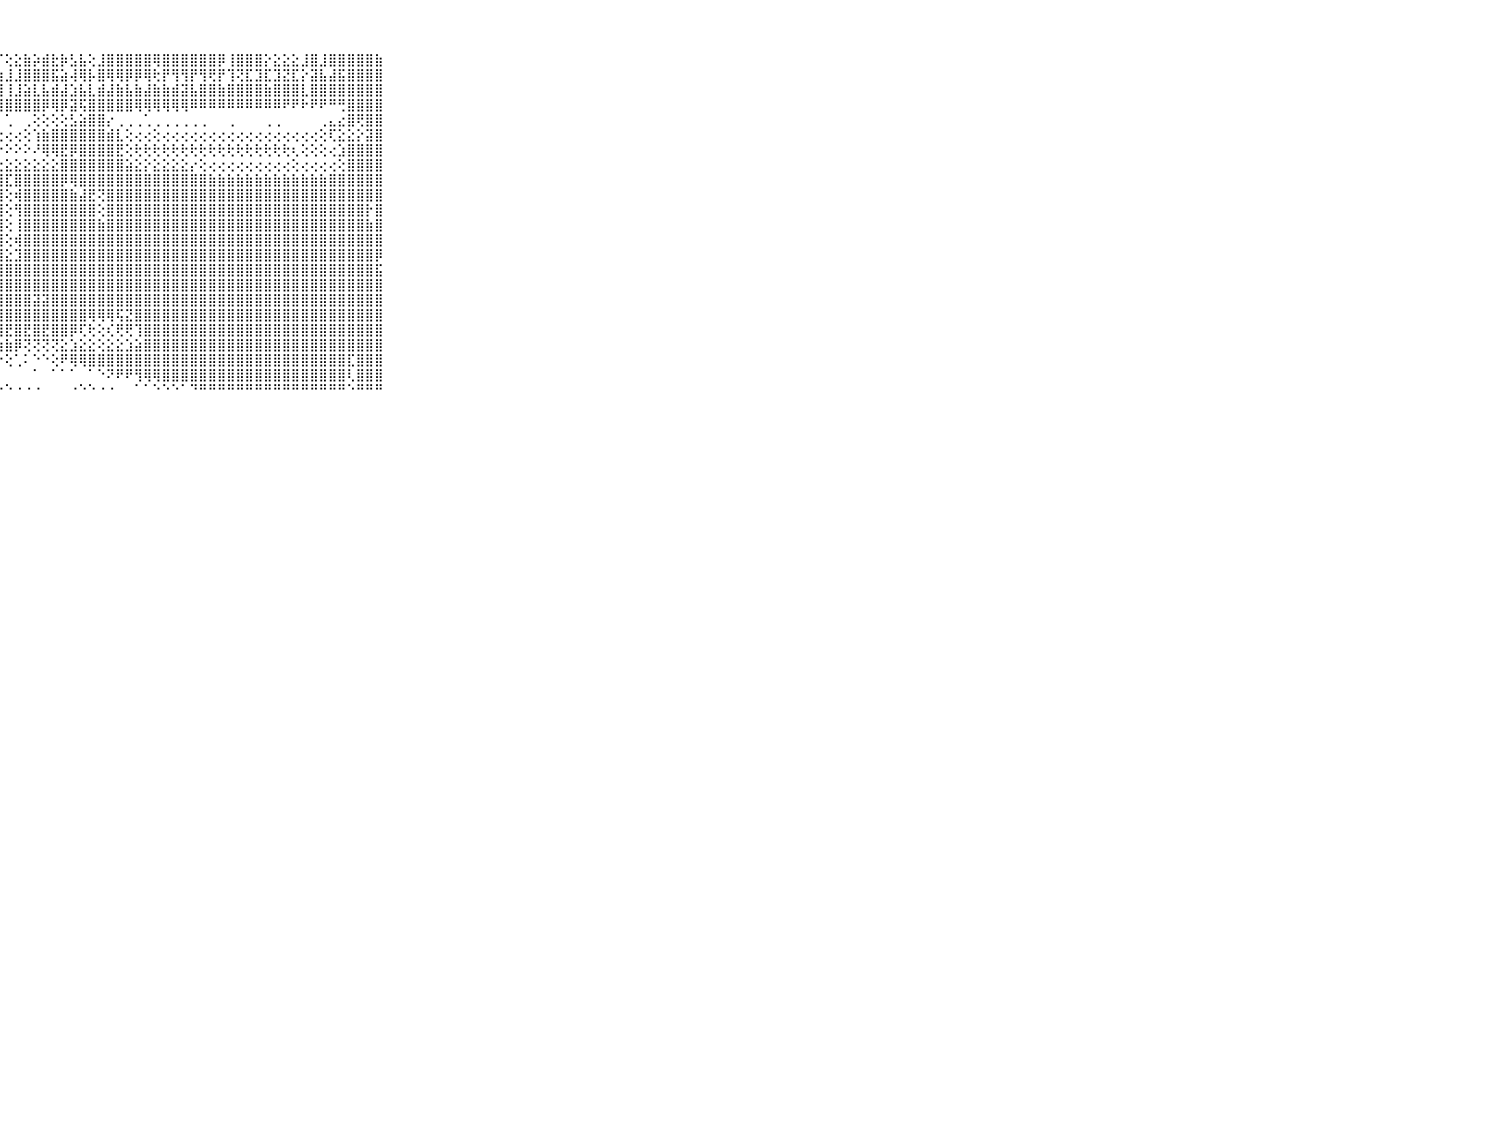

⠀⠀⠀⠀⠀⠀⠀⠀⠀⠀⠀⢕⢕⣟⣟⣟⡟⢟⢟⢕⢕⢜⣿⣿⢹⢕⢸⡏⢕⣕⣷⡵⣾⣗⡷⣣⣧⢕⣸⣿⣿⣿⣿⣿⢿⣿⣿⣿⣿⣿⣿⡿⢸⣿⣿⣿⡕⣕⣕⣕⣸⣿⣸⣿⣿⣿⣿⣿⣷⠀⠀⠀⠀⠀⠀⠀⠀⠀⠀⠀⠀
⠀⠀⠀⠀⠀⠀⠀⠀⠀⠀⠀⢕⢕⢻⢟⢟⢕⢕⢜⢇⢕⢸⣿⣿⣿⣧⣼⣷⣸⣸⣿⣿⣿⣯⣵⢼⢿⡧⣿⢿⢿⡿⡿⢿⢗⡟⢻⢻⡟⢻⢟⡟⢹⢝⣏⣹⣏⣹⣝⣏⡕⣽⣧⣼⣯⣿⣿⣿⣿⠀⠀⠀⠀⠀⠀⠀⠀⠀⠀⠀⠀
⠀⠀⠀⠀⠀⠀⠀⠀⠀⠀⠀⣿⡕⢕⢕⢕⢝⣹⣿⣿⡏⣏⣏⣯⣯⣯⣿⣿⢸⣸⣵⣇⣧⣾⣼⣱⣧⣇⣾⣼⣷⣧⣷⣼⣷⣷⣾⣽⣧⣿⣿⣷⣿⣿⣿⣿⣷⣿⣿⣿⣇⣿⣿⣿⣿⣿⣿⣿⣿⠀⠀⠀⠀⠀⠀⠀⠀⠀⠀⠀⠀
⠀⠀⠀⠀⠀⠀⠀⠀⠀⠀⠀⣿⣿⢕⠕⠕⢱⣿⣿⣿⣿⣿⣿⣿⣿⣿⣿⣿⣿⣿⣿⣿⡿⢿⡿⣽⢯⣿⣿⣿⣿⣿⢿⢿⢿⢿⢿⢿⠿⠿⠿⠿⠿⠿⠿⠿⠿⠿⠟⠟⠗⠟⠟⠛⢛⣿⣿⣿⣿⠀⠀⠀⠀⠀⠀⠀⠀⠀⠀⠀⠀
⠀⠀⠀⠀⠀⠀⠀⠀⠀⠀⠀⢍⢍⢉⢉⢉⢉⢉⢉⢉⢉⢉⢁⢁⢁⢁⠁⠁⢁⠀⢀⢕⢕⢕⢕⣣⣵⣿⣿⡔⢀⢀⢀⢁⢀⢀⢀⢀⢀⢀⠀⠀⢀⠀⠀⠀⢀⢀⠀⠀⠀⠀⢀⣄⣔⣿⢟⣿⣿⠀⠀⠀⠀⠀⠀⠀⠀⠀⠀⠀⠀
⠀⠀⠀⠀⠀⠀⠀⠀⠀⠀⠀⢣⢕⢕⢕⢕⢕⢕⢕⢕⢔⢔⢔⢔⢔⢔⢔⢔⢔⢔⢕⢱⣷⣿⣿⣿⣿⣿⣿⣾⣇⢕⢔⢔⢕⢔⢔⢔⢔⢔⢔⢔⢔⢔⢔⢔⢔⢔⢔⢔⢔⢔⢕⢏⣕⣕⡕⣽⣿⠀⠀⠀⠀⠀⠀⠀⠀⠀⠀⠀⠀
⠀⠀⠀⠀⠀⠀⠀⠀⠀⠀⠀⣏⢇⢕⢕⢑⢕⢕⢑⢕⢕⢕⠕⢕⠕⢕⠕⠕⠕⠕⠕⠜⢿⢿⣟⡿⣿⣿⣿⣿⣟⢕⢗⢗⢗⢗⢗⢗⢗⢗⢗⢗⢗⢗⢗⢗⢗⢗⢗⢆⢕⢕⢕⢔⣱⣿⣿⣿⣿⠀⠀⠀⠀⠀⠀⠀⠀⠀⠀⠀⠀
⠀⠀⠀⠀⠀⠀⠀⠀⠀⠀⠀⣿⣼⣵⣵⣵⣵⣵⣵⣵⣵⣵⣕⣕⣕⣕⣕⣕⣕⣕⣕⣕⣕⣕⣿⣿⣿⣿⣿⣿⣿⣵⣕⡕⣕⣕⣕⣕⡔⢕⢔⢔⢔⢔⢔⢔⢔⢔⢔⢕⢔⢔⢔⢔⢕⣿⣿⣿⣿⠀⠀⠀⠀⠀⠀⠀⠀⠀⠀⠀⠀
⠀⠀⠀⠀⠀⠀⠀⠀⠀⠀⠀⣿⣿⣿⣿⣿⣿⣿⣿⣿⣿⡇⢕⣿⣿⣿⣿⣿⣏⣿⣿⣿⣿⣿⡿⢿⣿⣿⣿⣿⣿⣿⣿⣿⣿⣿⣿⣿⣿⣿⣷⣷⣷⣷⣷⣷⣷⣷⣷⣷⣷⣷⣷⣿⣿⣿⣿⣿⣿⠀⠀⠀⠀⠀⠀⠀⠀⠀⠀⠀⠀
⠀⠀⠀⠀⠀⠀⠀⠀⠀⠀⠀⣿⣿⣿⣿⣿⣿⣿⣿⣿⣿⡇⢱⣿⣿⣿⣿⣿⢕⢾⣿⣿⣿⣿⣿⣷⣼⣟⢝⣿⣿⣿⣿⣿⣿⣿⣿⣿⣿⣿⣿⣿⣿⣿⣿⣿⣿⣿⣿⣿⣿⣿⣿⣿⣿⣿⣿⣿⣿⠀⠀⠀⠀⠀⠀⠀⠀⠀⠀⠀⠀
⠀⠀⠀⠀⠀⠀⠀⠀⠀⠀⠀⣿⣿⣿⣿⣿⣿⣿⣿⣿⣿⡇⢸⣿⣿⣿⣿⣿⢕⢻⣿⣿⣿⣿⣿⣿⣿⣿⢕⣿⣿⣿⣿⣿⣿⣿⣿⣿⣿⣿⣿⣿⣿⣿⣿⣿⣿⣿⣿⣿⣿⣿⣿⣿⣿⣿⣿⡗⣿⠀⠀⠀⠀⠀⠀⠀⠀⠀⠀⠀⠀
⠀⠀⠀⠀⠀⠀⠀⠀⠀⠀⠀⣿⣿⣿⣿⣿⣿⣿⣿⣿⣿⡇⢸⣿⣿⣿⣿⣿⢕⢸⣿⣿⣿⣿⣿⣿⣿⣿⣷⣿⣿⣿⣿⣿⣿⣿⣿⣿⣿⣿⣿⣿⣿⣿⣿⣿⣿⣿⣿⣿⣿⣿⣿⣿⣿⣿⣿⣷⣿⠀⠀⠀⠀⠀⠀⠀⠀⠀⠀⠀⠀
⠀⠀⠀⠀⠀⠀⠀⠀⠀⠀⠀⣿⣿⣿⣿⣿⣿⣿⣿⣿⣿⡇⢸⣿⣿⣿⣿⣿⢕⢾⣿⣿⣿⣿⣿⣿⣿⣿⣿⣿⣿⣿⣿⣿⣿⣿⣿⣿⣿⣿⣿⣿⣿⣿⣿⣿⣿⣿⣿⣿⣿⣿⣿⣿⣿⣿⣿⣿⣿⠀⠀⠀⠀⠀⠀⠀⠀⠀⠀⠀⠀
⠀⠀⠀⠀⠀⠀⠀⠀⠀⠀⠀⣿⣿⣿⣿⣿⣿⣿⣿⣿⣿⣷⣾⣿⣿⣿⣿⣿⣕⣹⣿⣿⣿⣿⣿⣿⣿⣿⣿⣿⣿⣿⣿⣿⣿⣿⣿⣿⣿⣿⣿⣿⣿⣿⣿⣿⣿⣿⣿⣿⣿⣿⣿⣿⣿⣿⣿⣿⡿⠀⠀⠀⠀⠀⠀⠀⠀⠀⠀⠀⠀
⠀⠀⠀⠀⠀⠀⠀⠀⠀⠀⠀⣿⣿⣿⣿⣿⣿⣿⣿⣿⣿⣿⣿⣿⣿⣿⣿⣿⣿⣿⣿⣿⣿⣿⣿⣿⣿⣿⣿⣿⣿⣿⣿⣿⣿⣿⣿⣿⣿⣿⣿⣿⣿⣿⣿⣿⣿⣿⣿⣿⣿⣿⣿⣿⣿⣿⣿⣿⣯⠀⠀⠀⠀⠀⠀⠀⠀⠀⠀⠀⠀
⠀⠀⠀⠀⠀⠀⠀⠀⠀⠀⠀⢹⢟⢟⢟⢟⢟⢿⢿⢿⣿⣿⣿⣿⢿⣿⣿⣿⣿⣿⣿⣿⣿⣿⣿⣿⣿⣿⣿⣿⣿⣿⣿⣿⣿⣿⣿⣿⣿⣿⣿⣿⣿⣿⣿⣿⣿⣿⣿⣿⣿⣿⣿⣿⣿⣿⣿⣿⣿⠀⠀⠀⠀⠀⠀⠀⠀⠀⠀⠀⠀
⠀⠀⠀⠀⠀⠀⠀⠀⠀⠀⠀⢕⢕⢕⢕⢕⠁⠑⠑⠘⠝⠟⢟⢏⢕⢻⣿⣿⣿⣿⣿⣽⣽⣿⣿⣿⣿⣿⣿⣿⣿⣿⣿⣿⣿⣿⣿⣿⣿⣿⣿⣿⣿⣿⣿⣿⣿⣿⣿⣿⣿⣿⣿⣿⣿⣿⣿⣿⣿⠀⠀⠀⠀⠀⠀⠀⠀⠀⠀⠀⠀
⠀⠀⠀⠀⠀⠀⠀⠀⠀⠀⠀⢕⢕⢕⢔⠄⢄⢁⢕⢔⢔⣴⣾⣿⣷⣿⣿⣿⣿⣿⣿⣿⣿⣿⣿⣿⣿⢿⢿⢿⢯⣝⣿⣿⣿⣿⣿⣿⣿⣿⣿⣿⣿⣿⣿⣿⣿⣿⣿⣿⣿⣿⣿⣿⣿⣿⣿⣿⣿⠀⠀⠀⠀⠀⠀⠀⠀⠀⠀⠀⠀
⠀⠀⠀⠀⠀⠀⠀⠀⠀⠀⠀⠕⢵⢕⢕⢕⢕⢕⢕⢕⢕⣿⣯⣽⣿⣿⣿⣿⣟⣿⣟⣿⣟⣿⣿⡿⢏⢗⢕⢎⢟⢟⢹⣿⣿⣿⣿⣿⣿⣿⣿⣿⣿⣿⣿⣿⣿⣿⣿⣿⣿⣿⣿⣿⣿⣿⣿⣿⣿⠀⠀⠀⠀⠀⠀⠀⠀⠀⠀⠀⠀
⠀⠀⠀⠀⠀⠀⠀⠀⠀⠀⠀⠀⠀⠀⠀⠁⠁⠁⠁⠁⠁⠙⠙⠏⠝⠿⢿⢷⣷⡿⢝⢝⢝⢝⣕⣱⣕⣕⢕⣕⣕⣱⣵⣿⣿⣿⣿⣿⣿⣿⣿⣿⣿⣿⣿⣿⣿⣿⣿⣿⣿⣿⣿⣿⣿⣿⣿⣿⣿⠀⠀⠀⠀⠀⠀⠀⠀⠀⠀⠀⠀
⠀⠀⠀⠀⠀⠀⠀⠀⠀⠀⠀⠀⠀⠀⠀⠀⠀⠀⠀⠀⠀⠀⠁⠑⠐⠐⠔⠔⢕⢁⠅⠑⠑⢕⠟⢿⢿⣿⣿⣿⣿⣿⣿⣿⣿⣿⣿⣿⣿⣿⣿⣿⣿⣿⣿⣿⣿⣿⣿⣿⣿⣿⣿⣿⣿⣏⣿⣿⣿⠀⠀⠀⠀⠀⠀⠀⠀⠀⠀⠀⠀
⠀⠀⠀⠀⠀⠀⠀⠀⠀⠀⠀⠀⠀⠀⠀⠀⠀⠀⠀⠀⠐⠄⢄⢀⢀⢀⠀⠀⠀⠀⠀⠁⠀⠁⠁⠁⠀⠁⠑⠝⠟⠟⢻⢿⢿⣿⣿⣿⣿⣿⣿⣿⣿⣿⣿⣿⣿⣿⣿⣿⣿⣿⣿⣿⣿⢇⣿⣿⣿⠀⠀⠀⠀⠀⠀⠀⠀⠀⠀⠀⠀
⠀⠀⠀⠀⠀⠀⠀⠀⠀⠀⠀⠀⠀⠀⠀⠀⠀⠀⠀⠀⠀⠀⠀⠀⠁⠁⠁⠑⠑⠐⠐⠐⠀⠀⠀⠐⠑⠑⠐⠐⠀⠀⠁⠁⠑⠑⠑⠁⠙⠛⠛⠛⠛⠛⠛⠛⠛⠛⠛⠛⠛⠛⠛⠛⠛⠑⠛⠛⠛⠀⠀⠀⠀⠀⠀⠀⠀⠀⠀⠀⠀